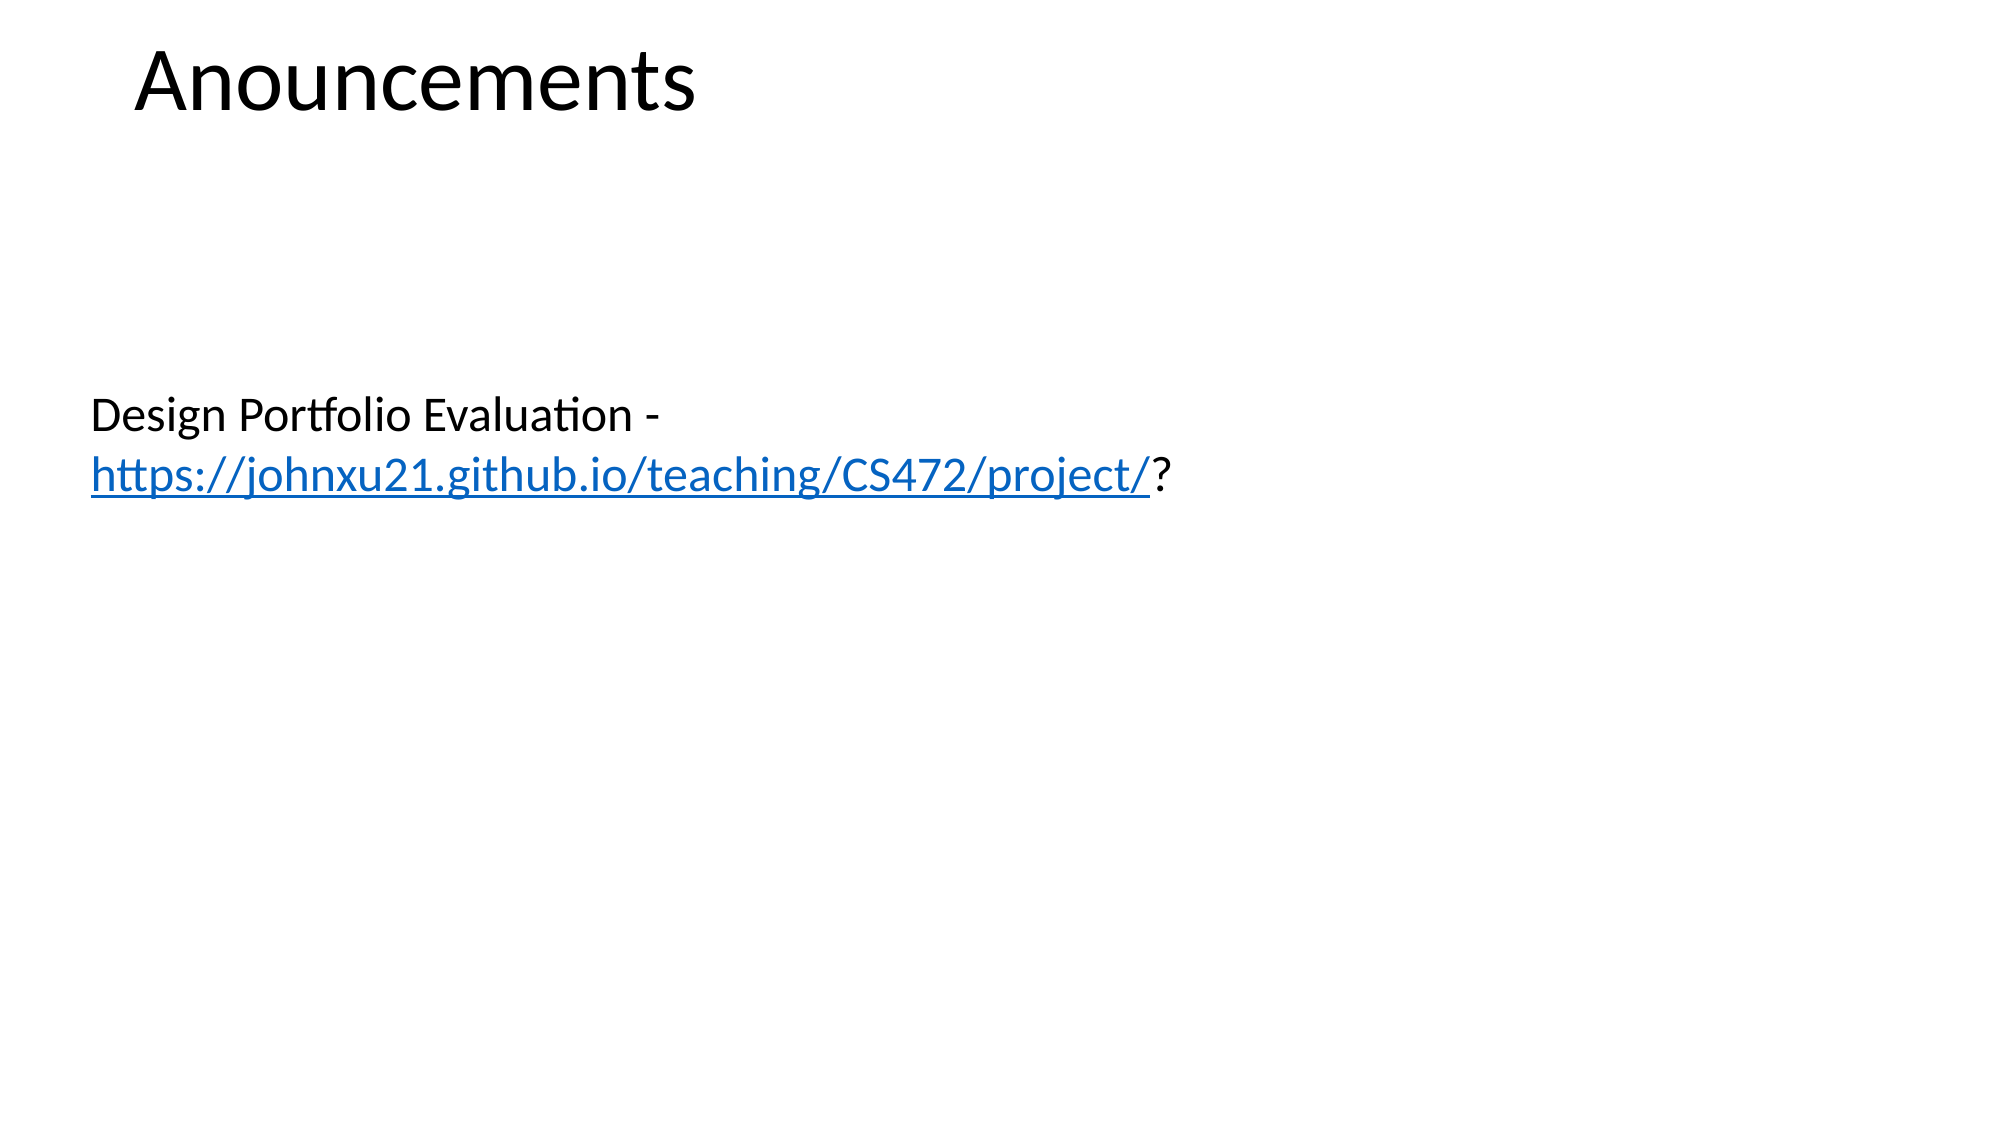

# Anouncements

Design Portfolio Evaluation - https://johnxu21.github.io/teaching/CS472/project/?